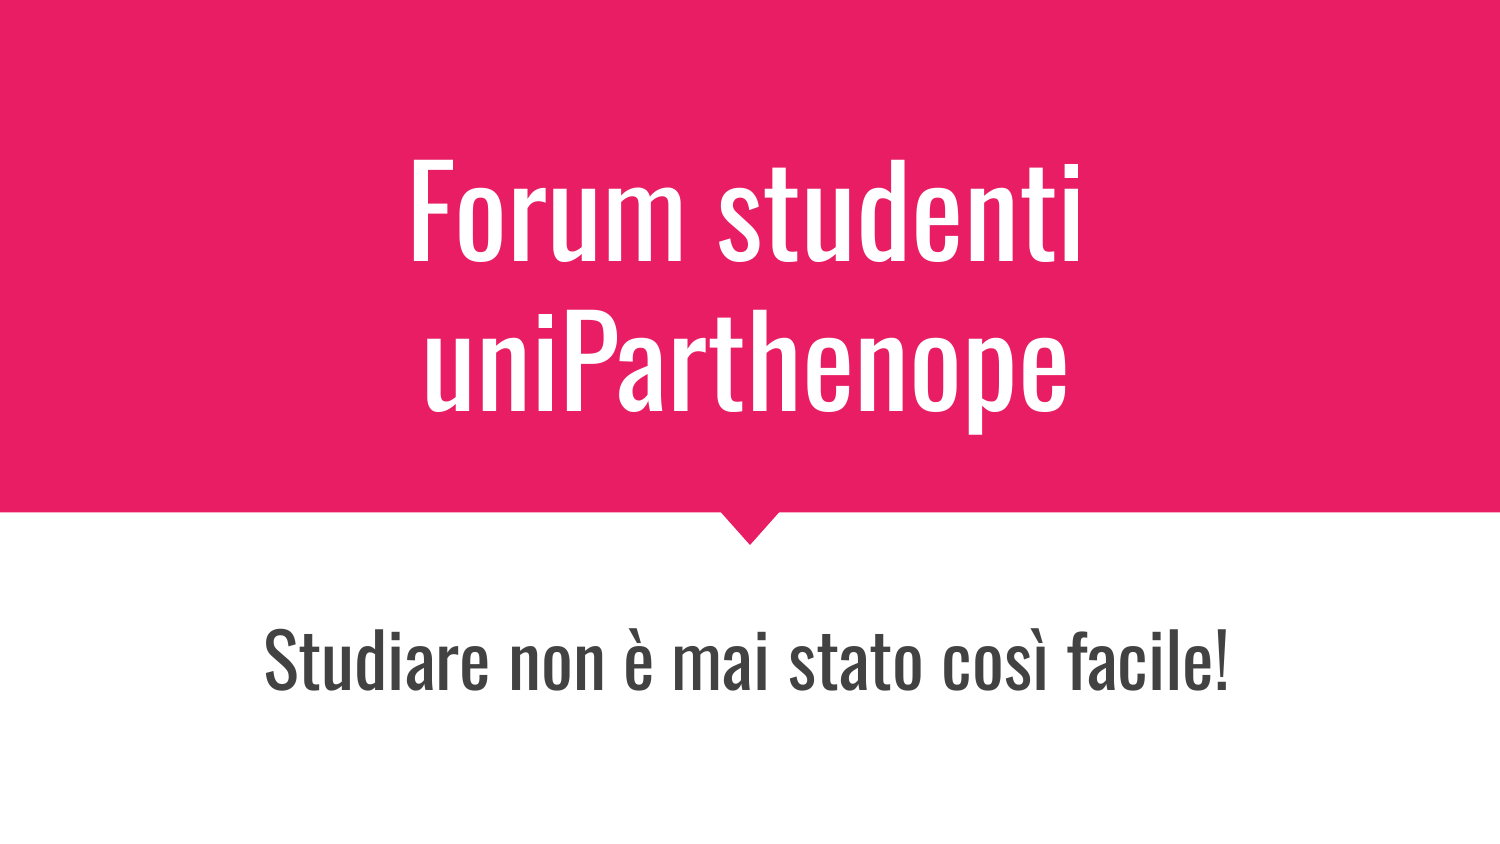

# Forum studenti uniParthenope
Studiare non è mai stato così facile!